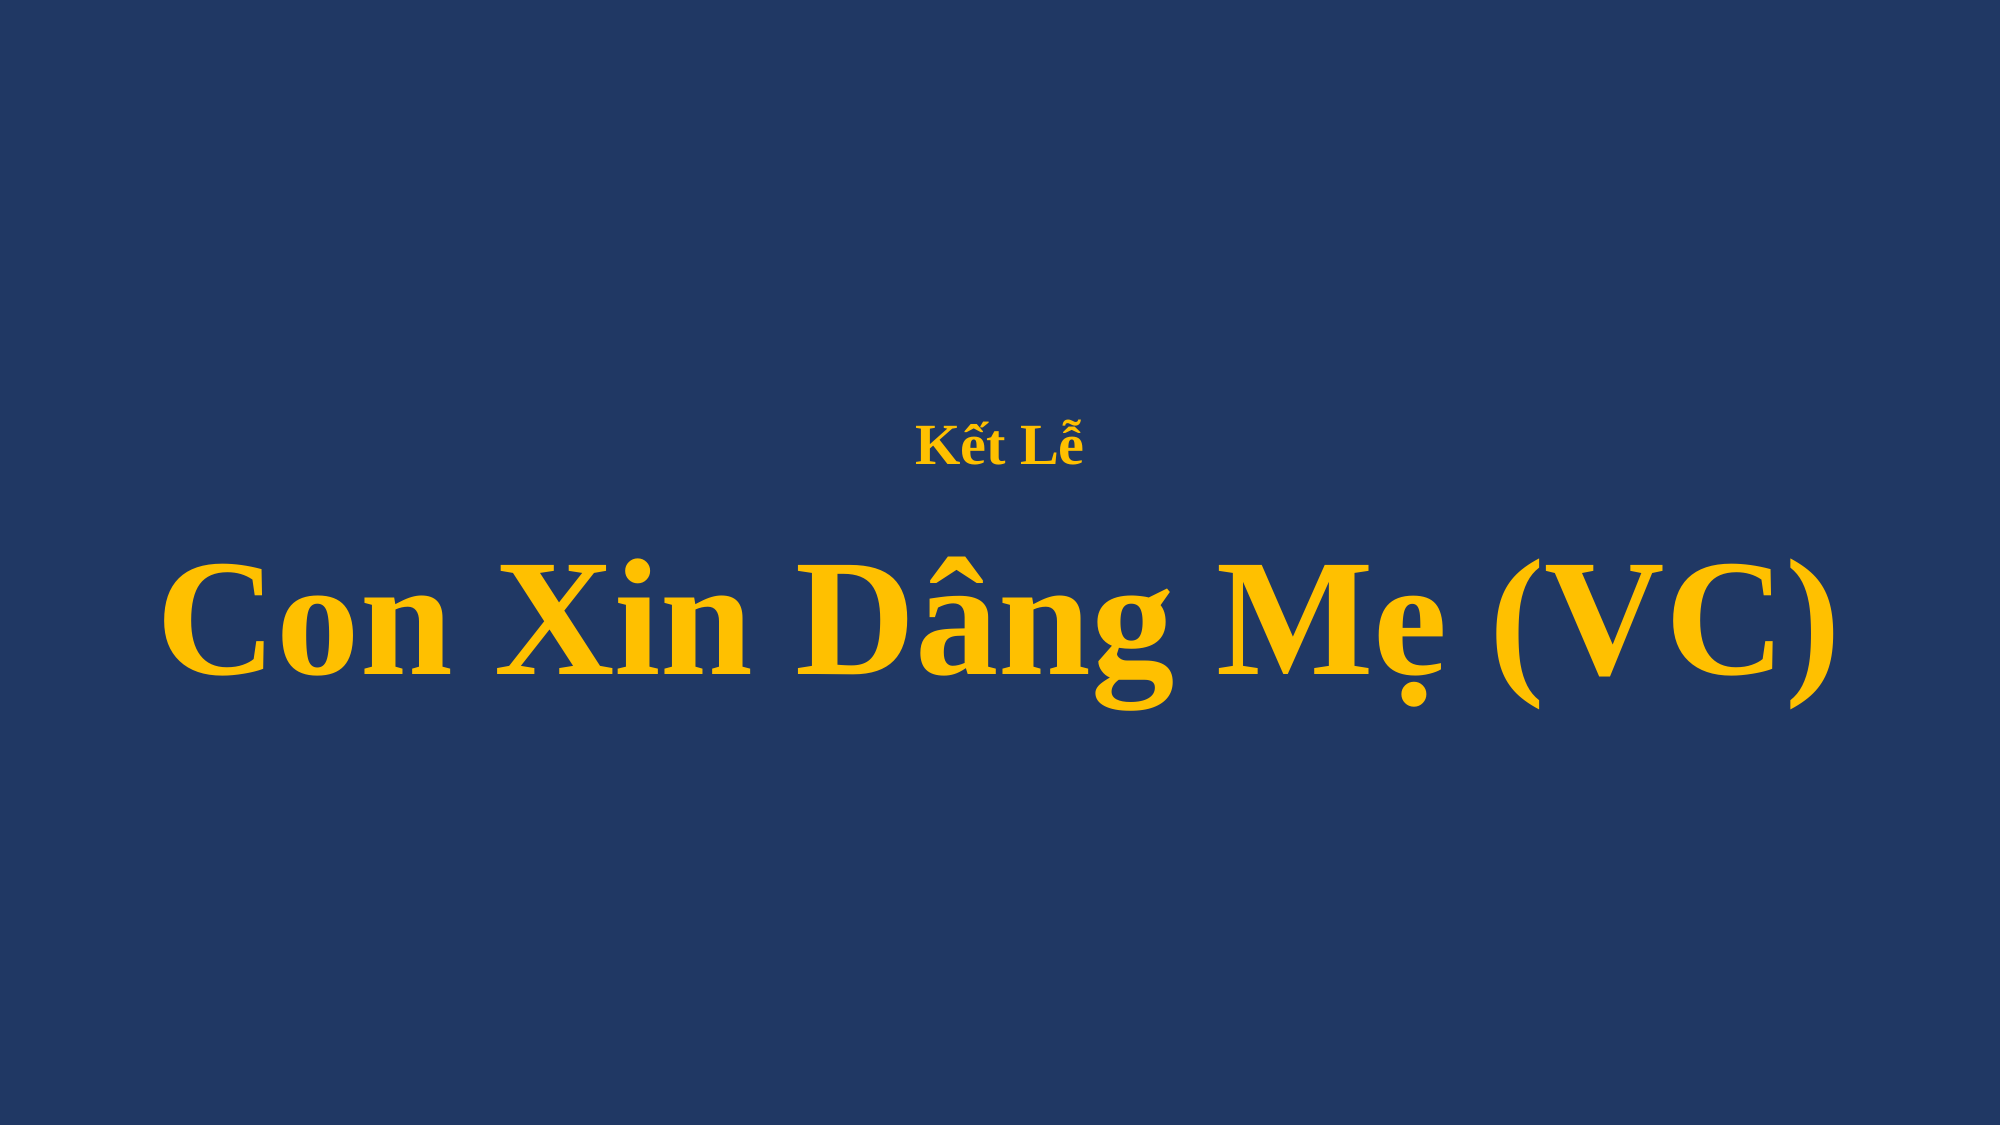

# Kết Lễ Con Xin Dâng Mẹ (VC)